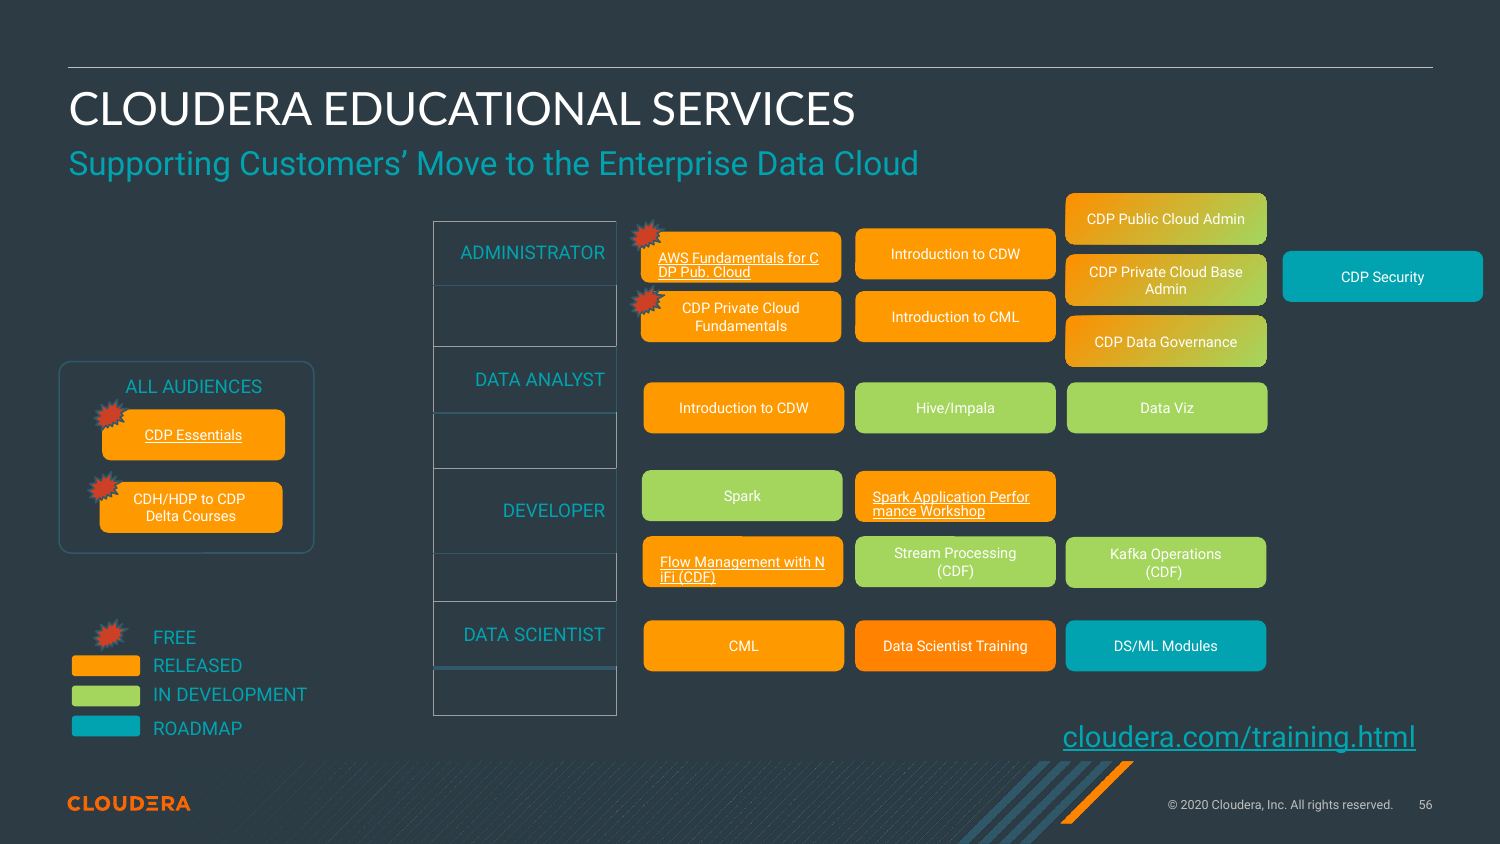

# CLOUDERA EDUCATIONAL SERVICES
Supporting Customers’ Move to the Enterprise Data Cloud
CDP Public Cloud Admin

| ADMINISTRATOR |
| --- |
|  |
| DATA ANALYST |
|  |
| DEVELOPER |
|  |
| DATA SCIENTIST |
|  |
Introduction to CDW
AWS Fundamentals for CDP Pub. Cloud
CDP Security
CDP Private Cloud Base Admin

CDP Private Cloud Fundamentals
Introduction to CML
CDP Data Governance
ALL AUDIENCES

Introduction to CDW
Hive/Impala
Data Viz

CDP Essentials
Spark
Spark Application Performance Workshop

CDH/HDP to CDP
Delta Courses
Stream Processing
(CDF)
Flow Management with NiFi (CDF)
Kafka Operations
(CDF)

CML
Data Scientist Training
DS/ML Modules
FREE
RELEASED

IN DEVELOPMENT

cloudera.com/training.html
ROADMAP